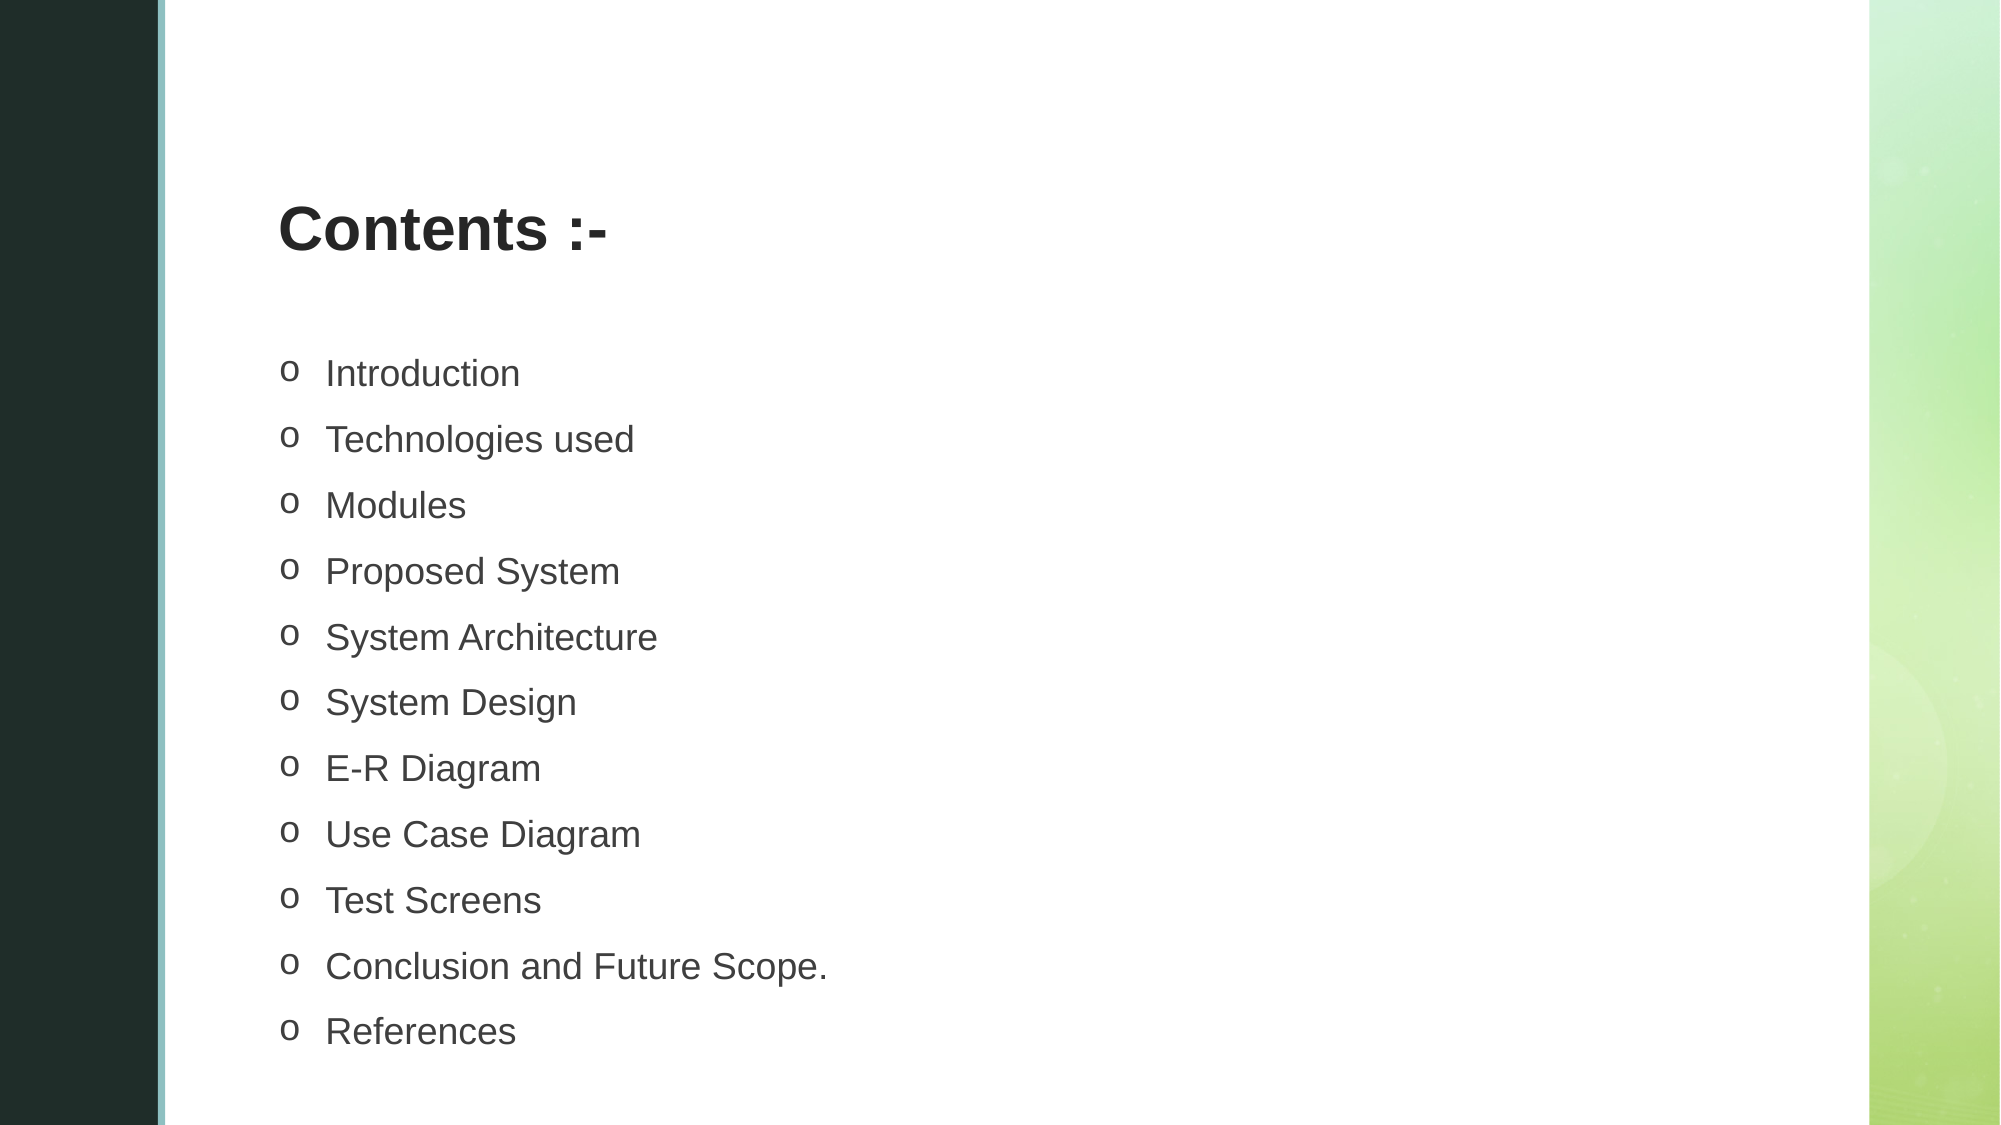

Contents :-
Introduction
Technologies used
Modules
Proposed System
System Architecture
System Design
E-R Diagram
Use Case Diagram
Test Screens
Conclusion and Future Scope.
References